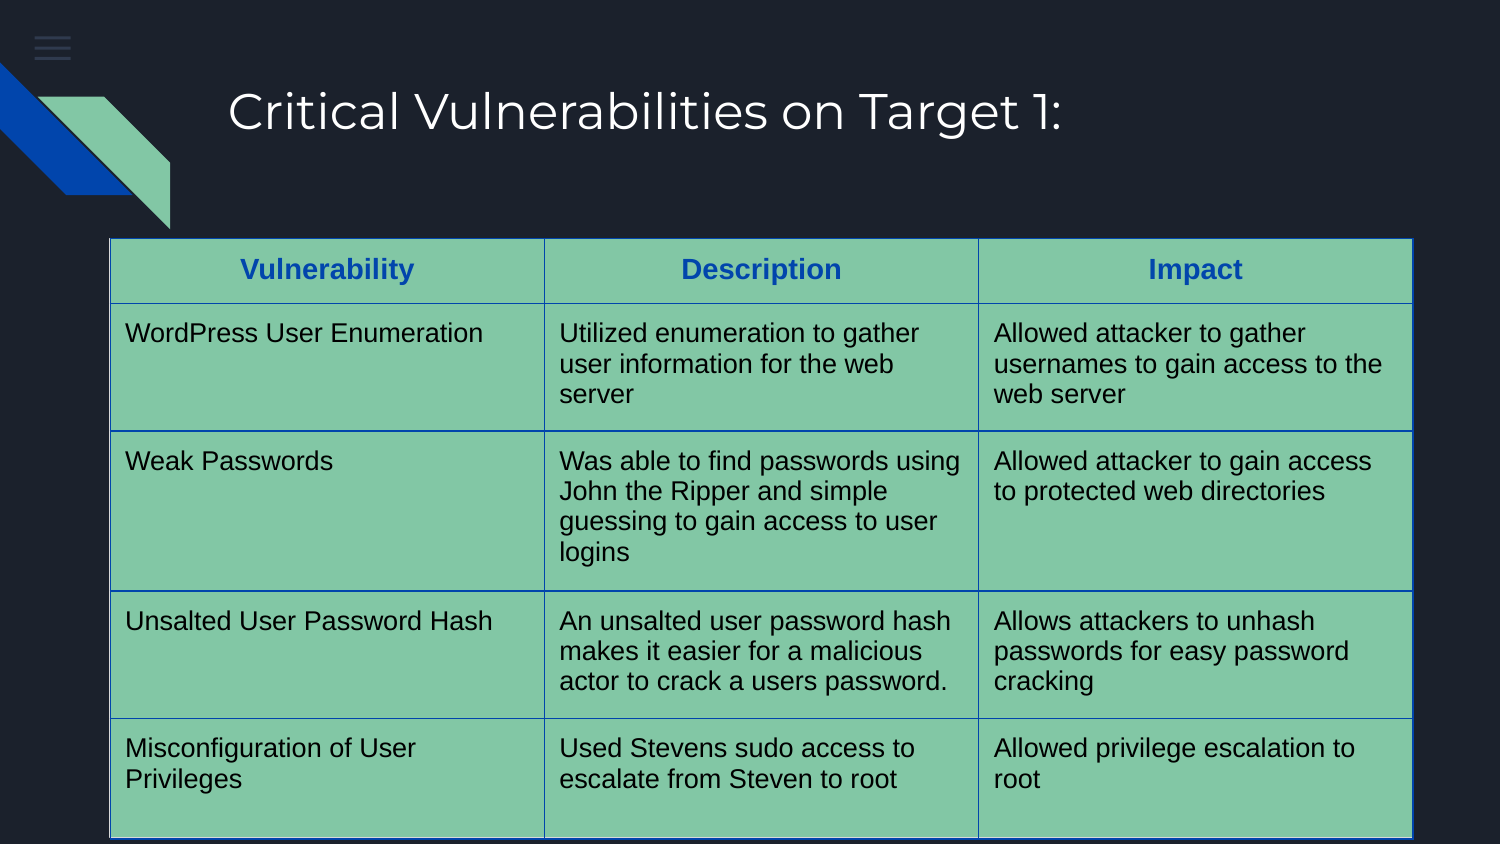

# Critical Vulnerabilities on Target 1:
| Vulnerability | Description | Impact |
| --- | --- | --- |
| WordPress User Enumeration | Utilized enumeration to gather user information for the web server | Allowed attacker to gather usernames to gain access to the web server |
| Weak Passwords | Was able to find passwords using John the Ripper and simple guessing to gain access to user logins | Allowed attacker to gain access to protected web directories |
| Unsalted User Password Hash | An unsalted user password hash makes it easier for a malicious actor to crack a users password. | Allows attackers to unhash passwords for easy password cracking |
| Misconfiguration of User Privileges | Used Stevens sudo access to escalate from Steven to root | Allowed privilege escalation to root |